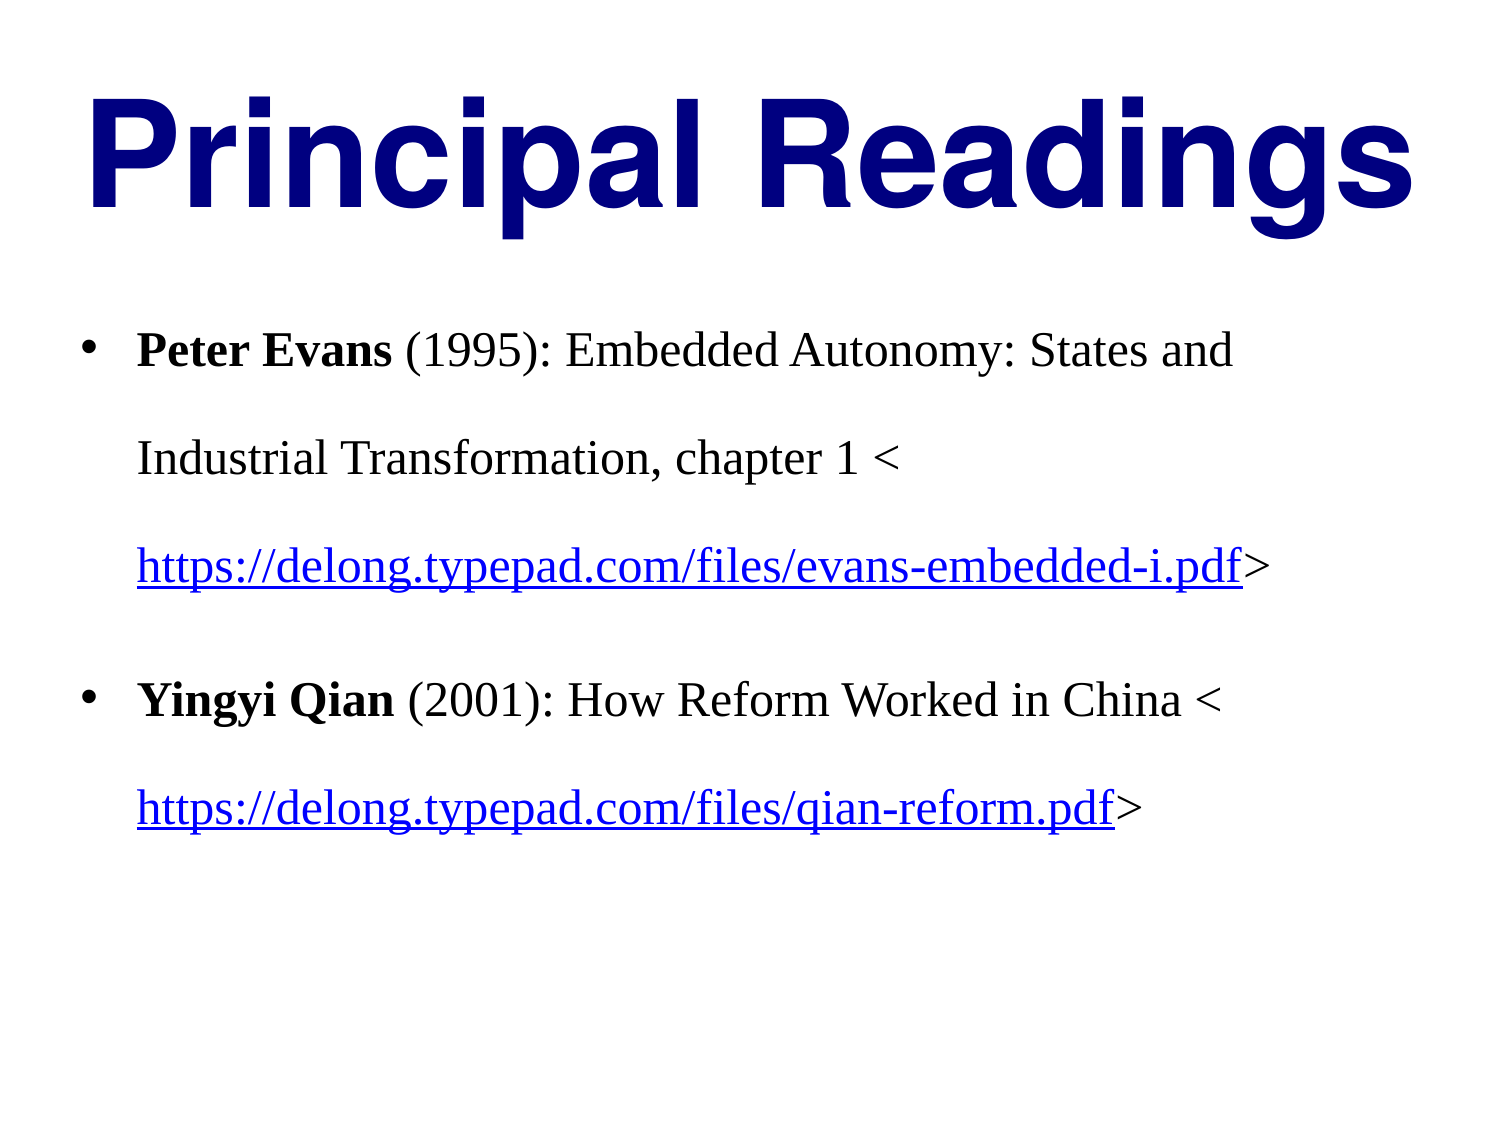

Principal Readings
Peter Evans (1995): Embedded Autonomy: States and Industrial Transformation, chapter 1 <https://delong.typepad.com/files/evans-embedded-i.pdf>
Yingyi Qian (2001): How Reform Worked in China <https://delong.typepad.com/files/qian-reform.pdf>